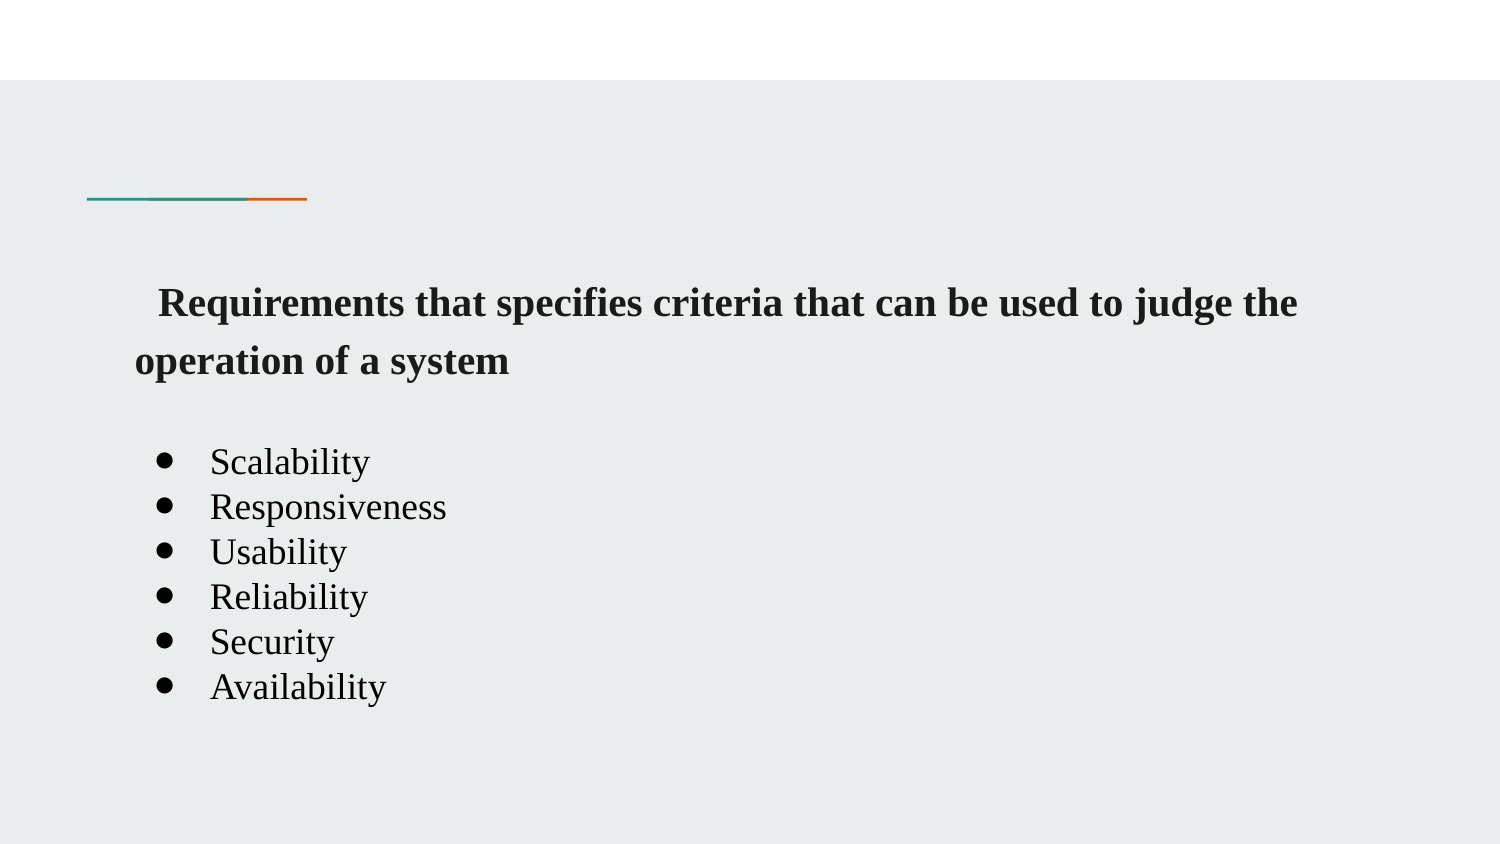

# Requirements that specifies criteria that can be used to judge the operation of a system
Scalability
Responsiveness
Usability
Reliability
Security
Availability